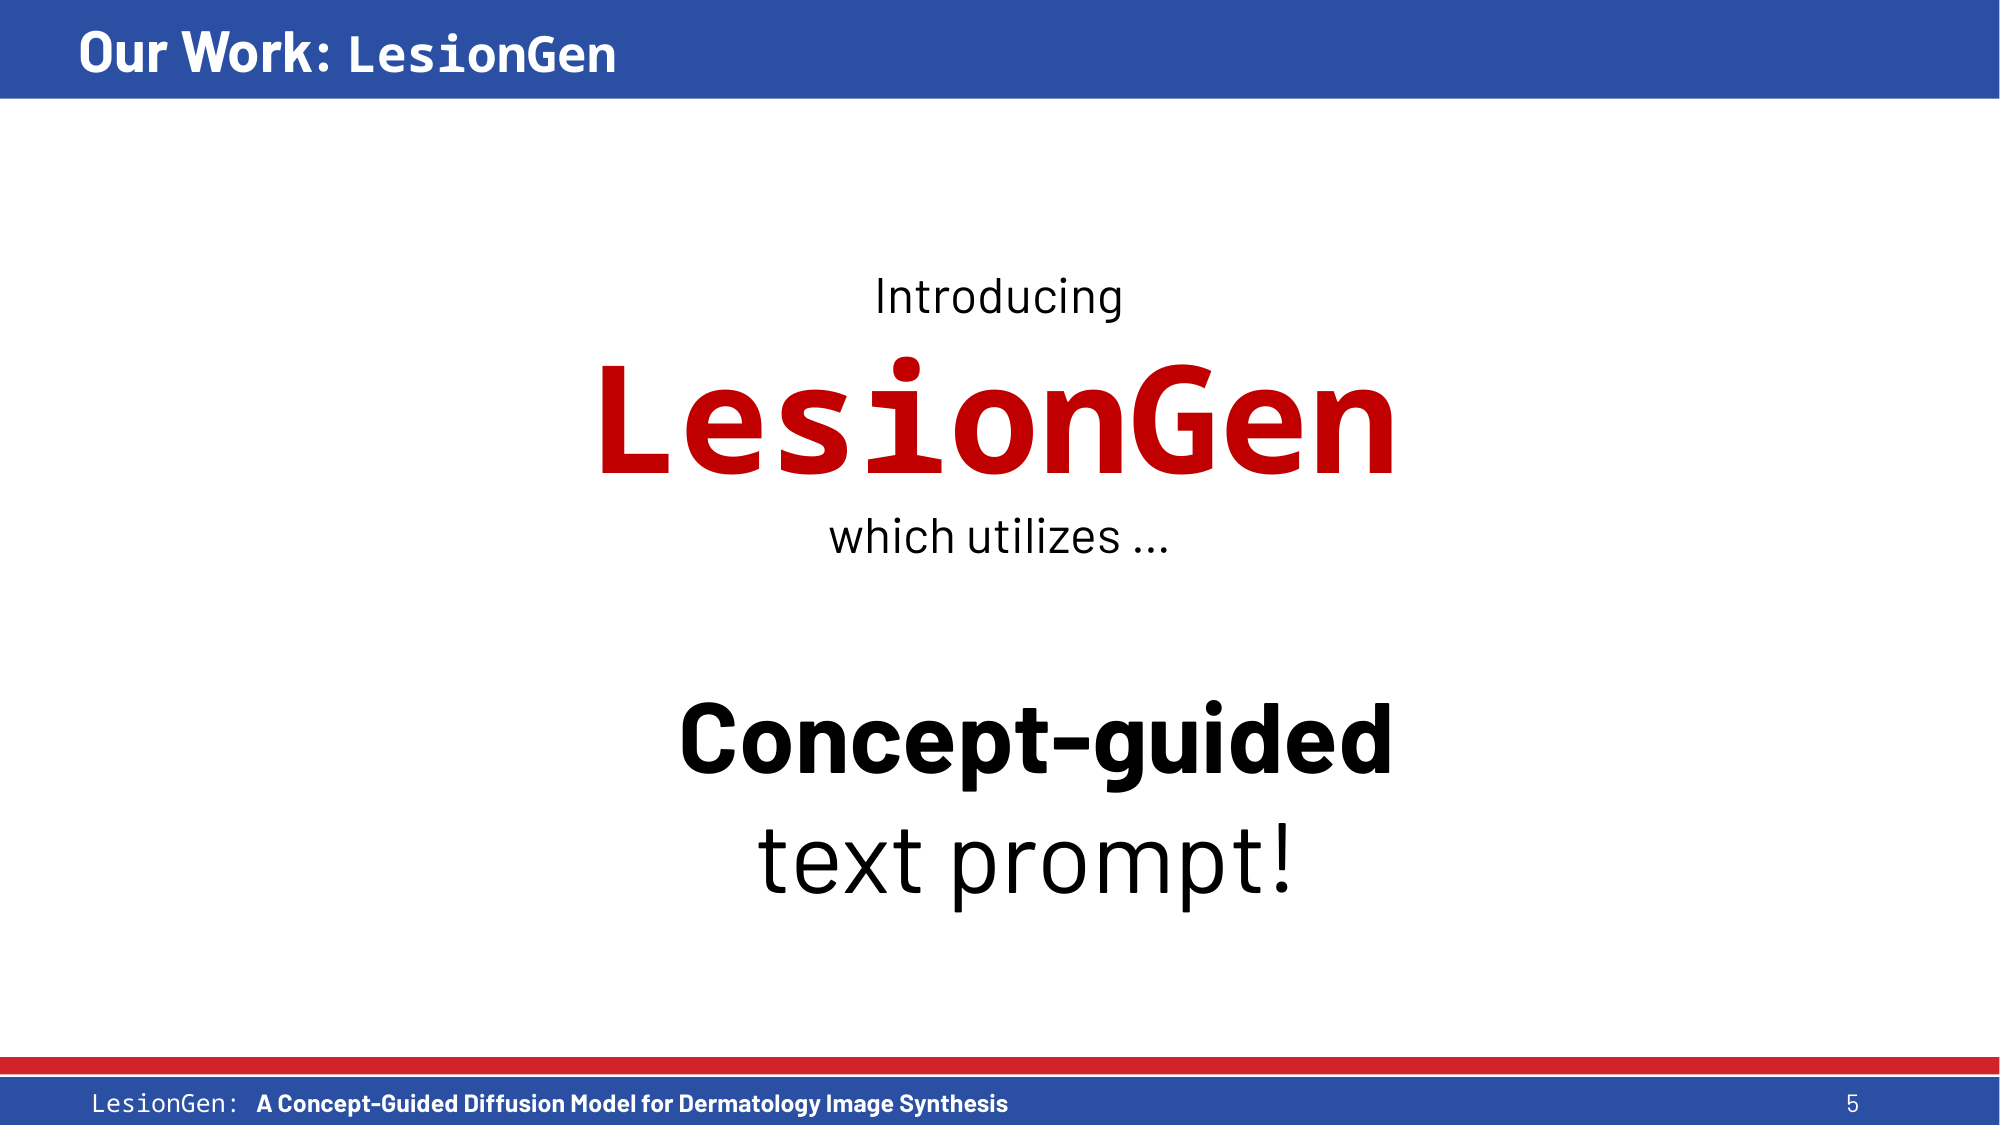

Our Work: LesionGen

Introducing
LesionGen
which utilizes …

Concept-guided text prompt!

5

LesionGen: A Concept-Guided Diffusion Model for Dermatology Image Synthesis